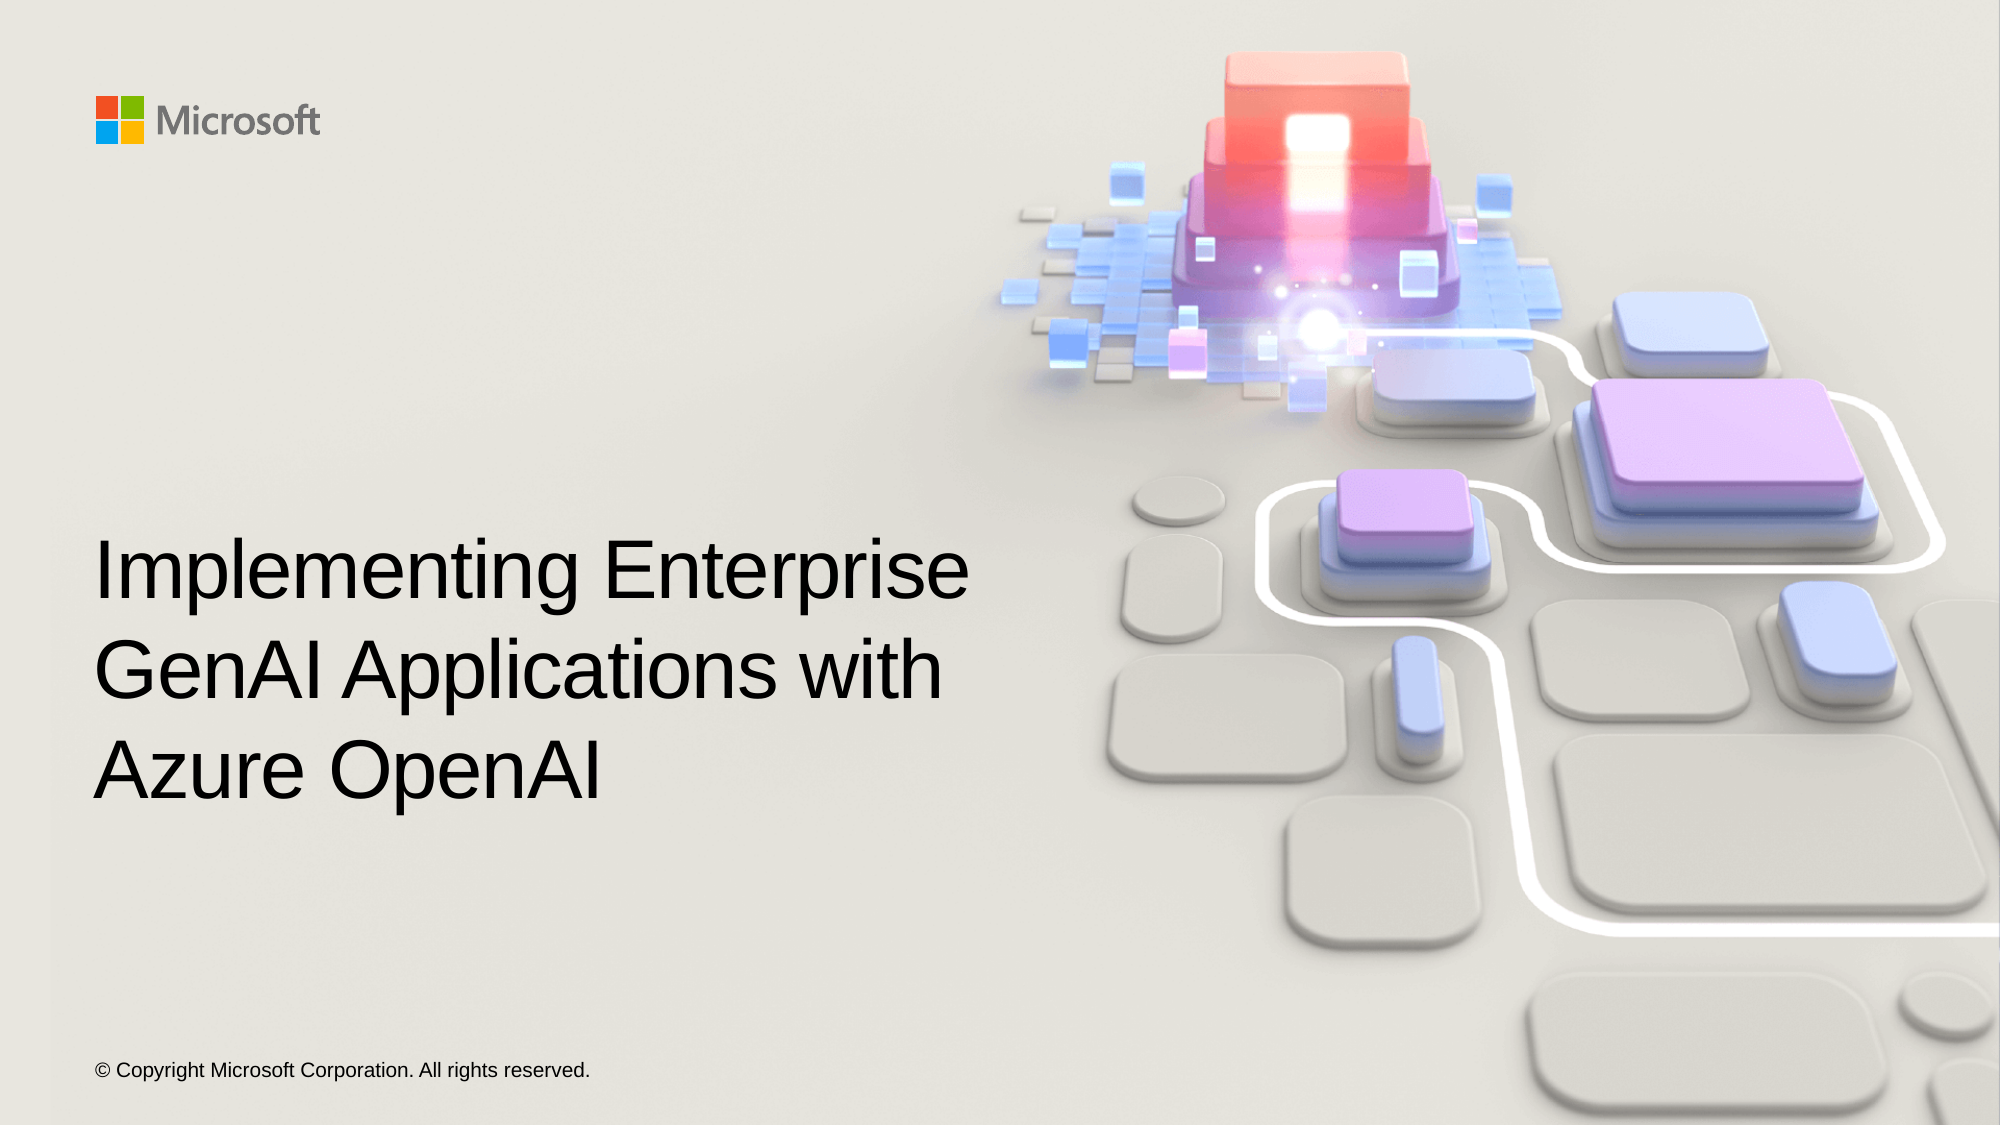

# Implementing Enterprise GenAI Applications with Azure OpenAI
© Copyright Microsoft Corporation. All rights reserved.